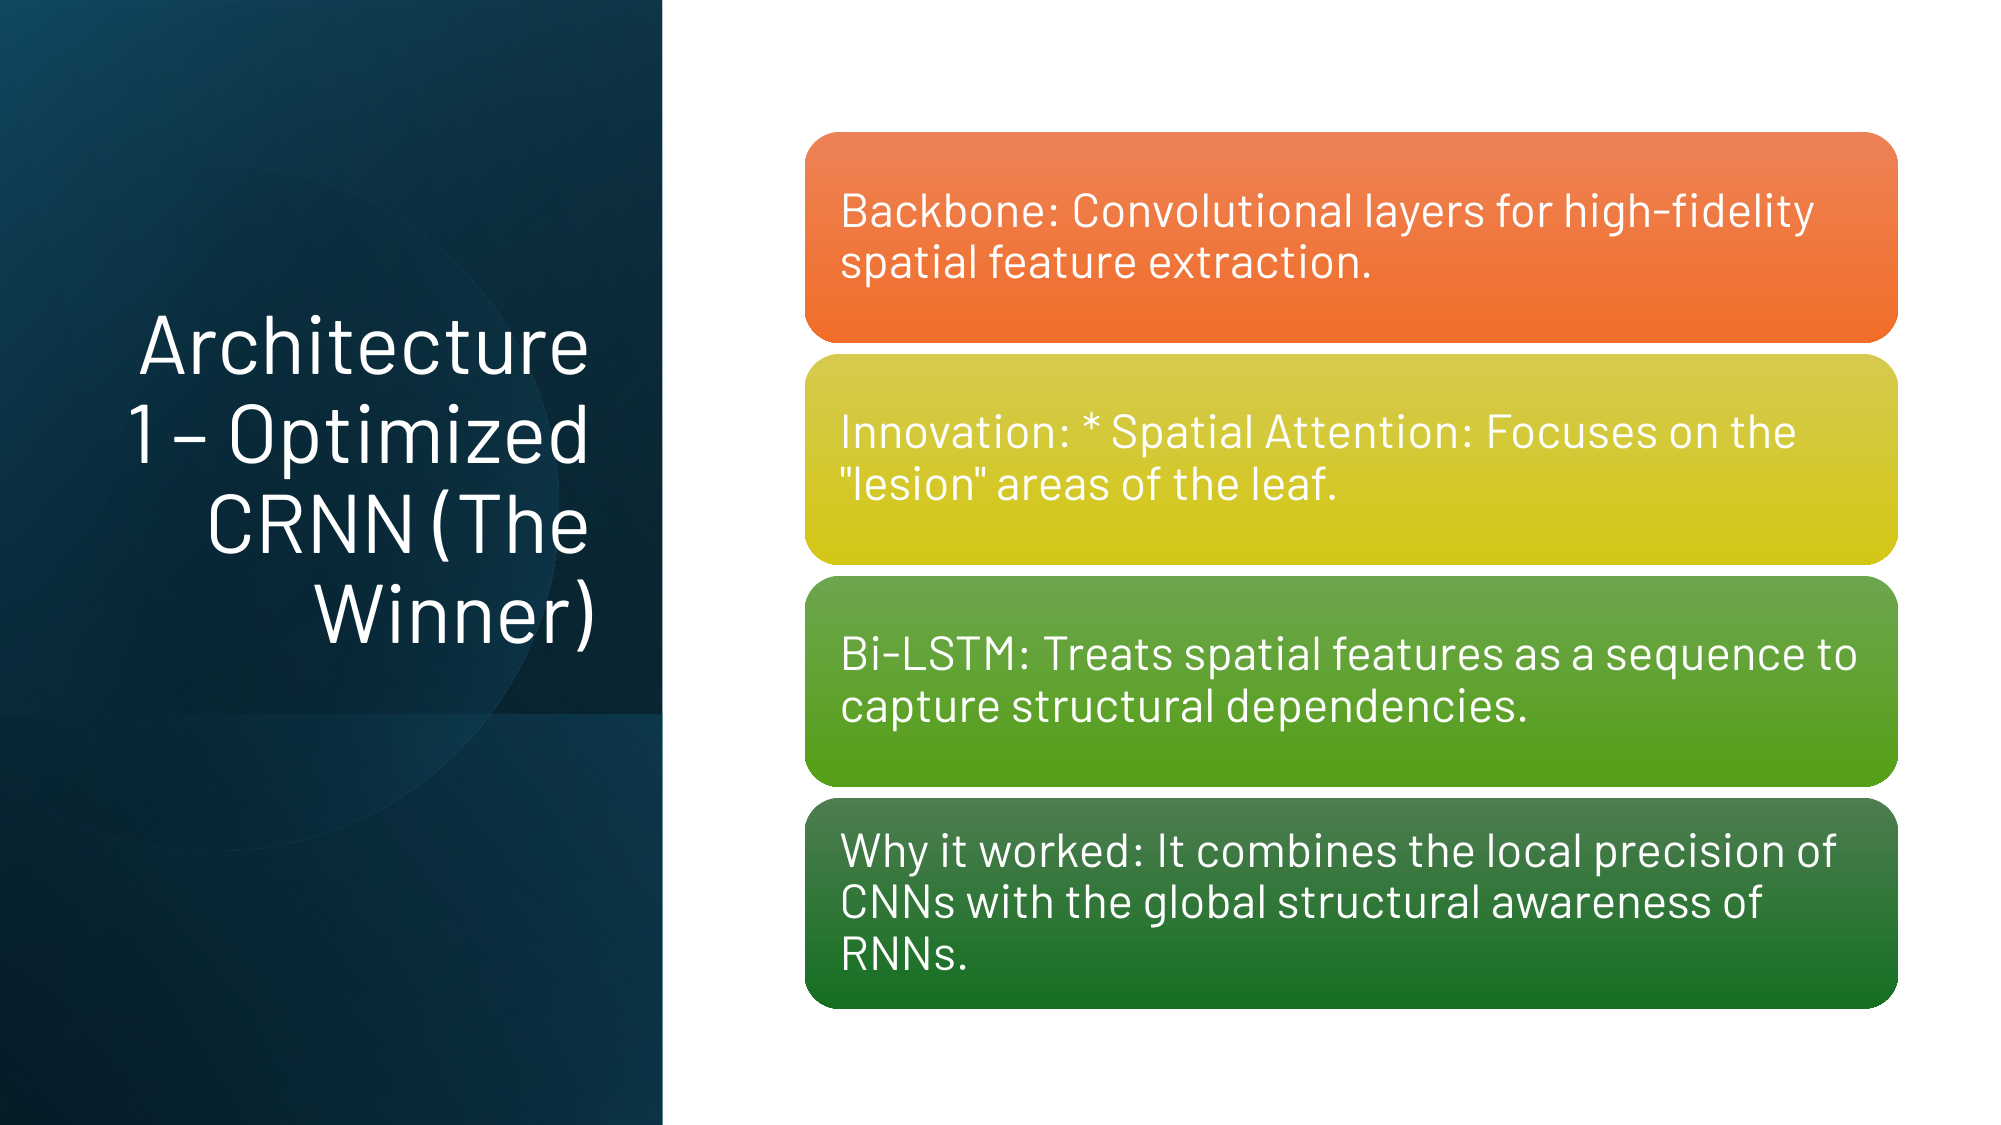

Backbone: Convolutional layers for high-fidelity spatial feature extraction.
Innovation: * Spatial Attention: Focuses on the "lesion" areas of the leaf.
Bi-LSTM: Treats spatial features as a sequence to capture structural dependencies.
Why it worked: It combines the local precision of CNNs with the global structural awareness of RNNs.

# Architecture 1 – Optimized CRNN (The Winner)